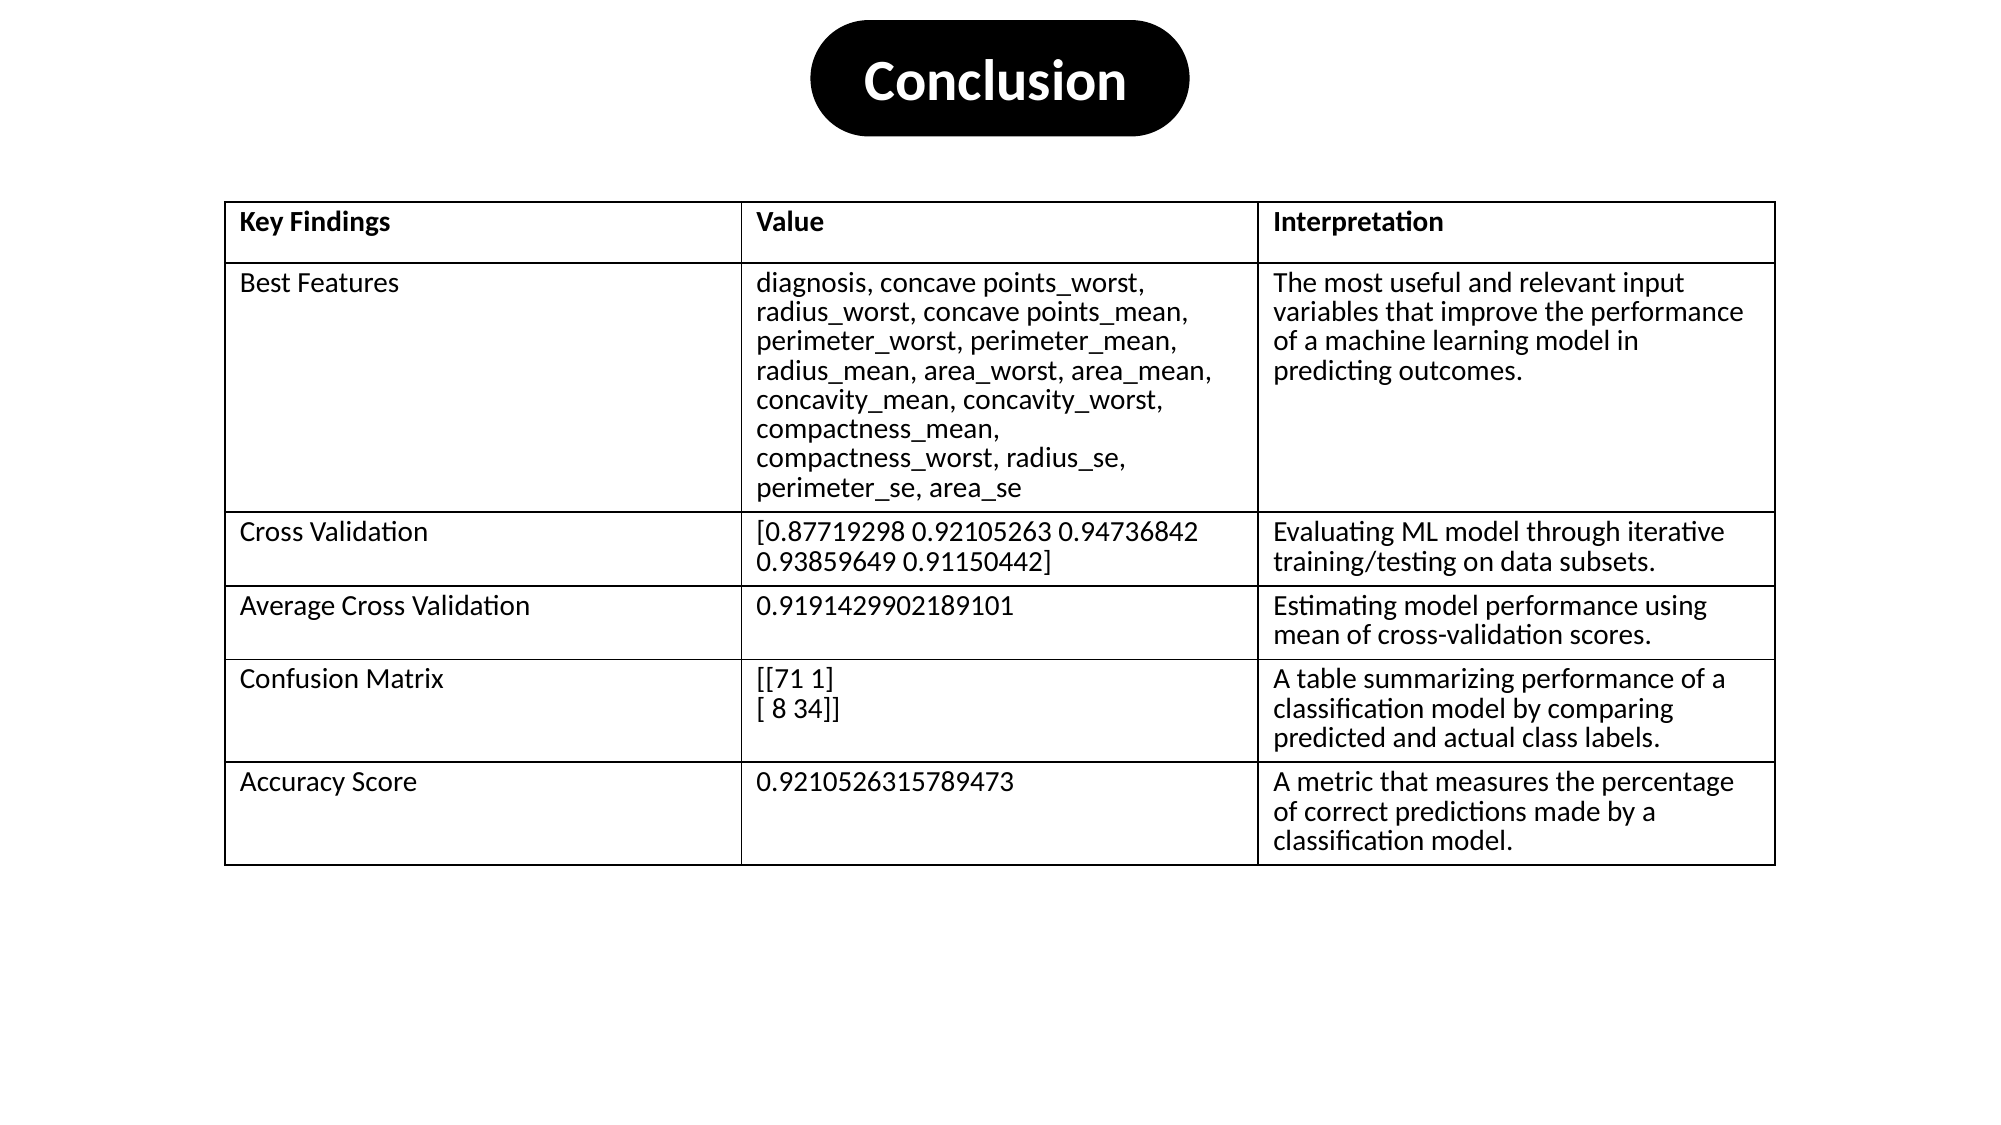

# Conclusion
| Key Findings | Value | Interpretation |
| --- | --- | --- |
| Best Features | diagnosis, concave points\_worst, radius\_worst, concave points\_mean, perimeter\_worst, perimeter\_mean, radius\_mean, area\_worst, area\_mean, concavity\_mean, concavity\_worst, compactness\_mean, compactness\_worst, radius\_se, perimeter\_se, area\_se | The most useful and relevant input variables that improve the performance of a machine learning model in predicting outcomes. |
| Cross Validation | [0.87719298 0.92105263 0.94736842 0.93859649 0.91150442] | Evaluating ML model through iterative training/testing on data subsets. |
| Average Cross Validation | 0.9191429902189101 | Estimating model performance using mean of cross-validation scores. |
| Confusion Matrix | [[71 1] [ 8 34]] | A table summarizing performance of a classification model by comparing predicted and actual class labels. |
| Accuracy Score | 0.9210526315789473 | A metric that measures the percentage of correct predictions made by a classification model. |